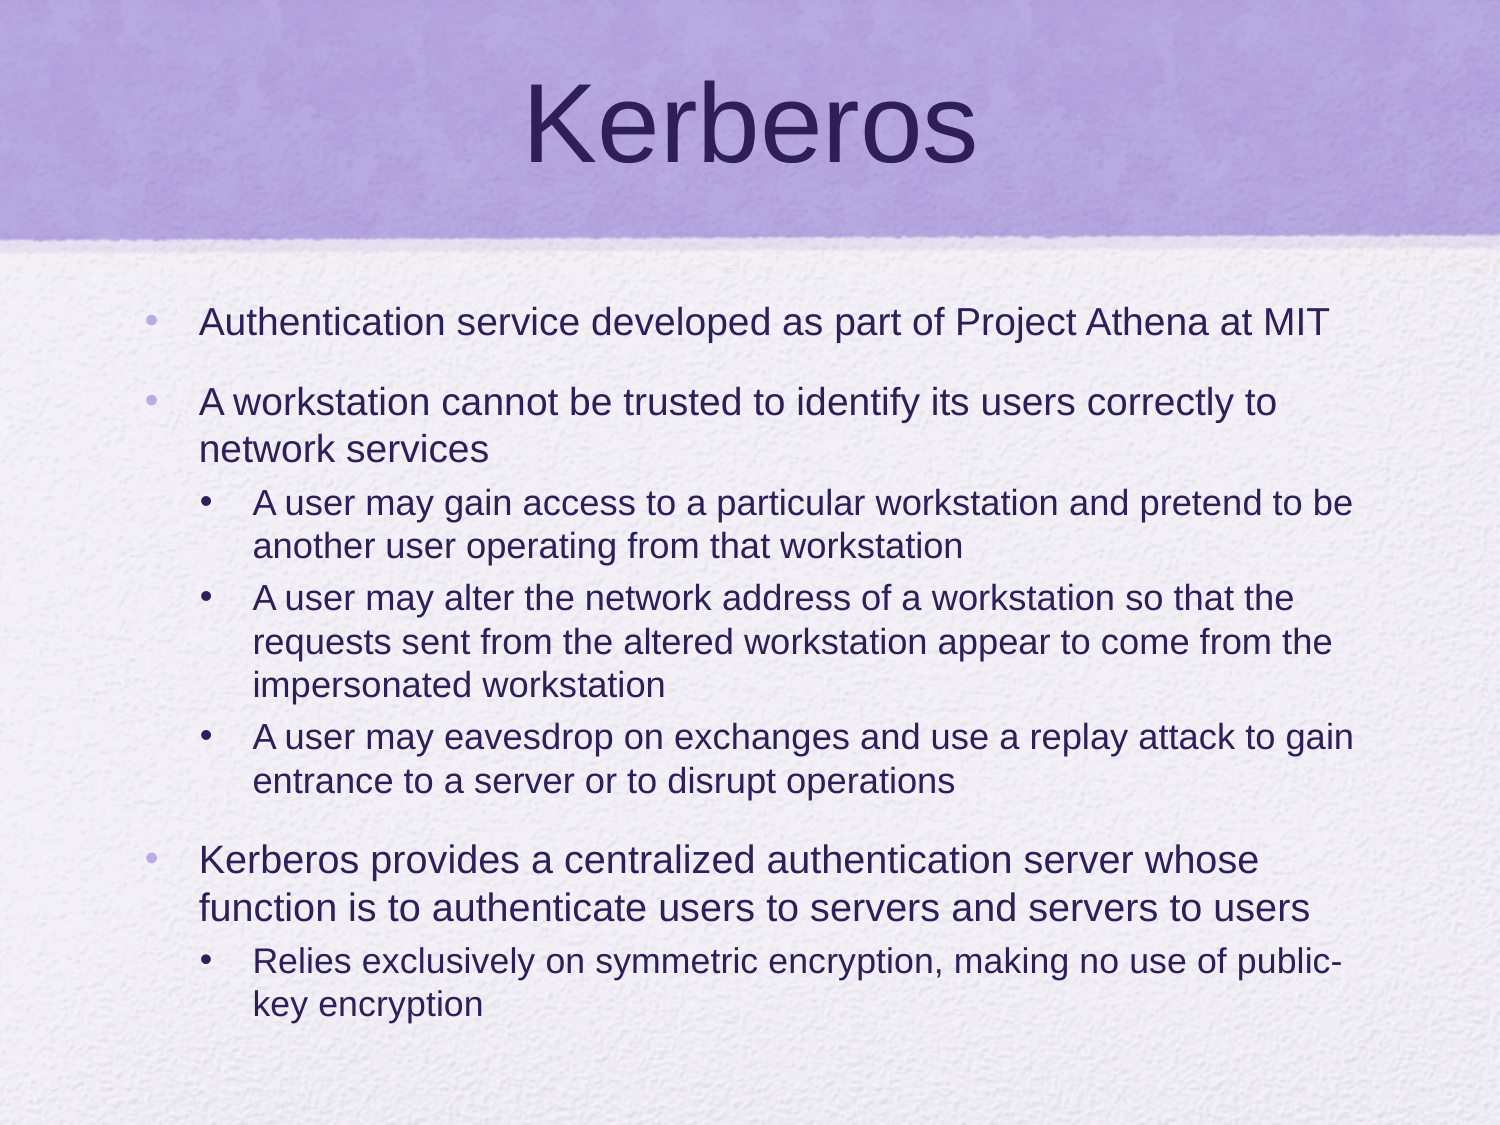

# Kerberos
Authentication service developed as part of Project Athena at MIT
A workstation cannot be trusted to identify its users correctly to network services
A user may gain access to a particular workstation and pretend to be another user operating from that workstation
A user may alter the network address of a workstation so that the requests sent from the altered workstation appear to come from the impersonated workstation
A user may eavesdrop on exchanges and use a replay attack to gain entrance to a server or to disrupt operations
Kerberos provides a centralized authentication server whose function is to authenticate users to servers and servers to users
Relies exclusively on symmetric encryption, making no use of public-key encryption